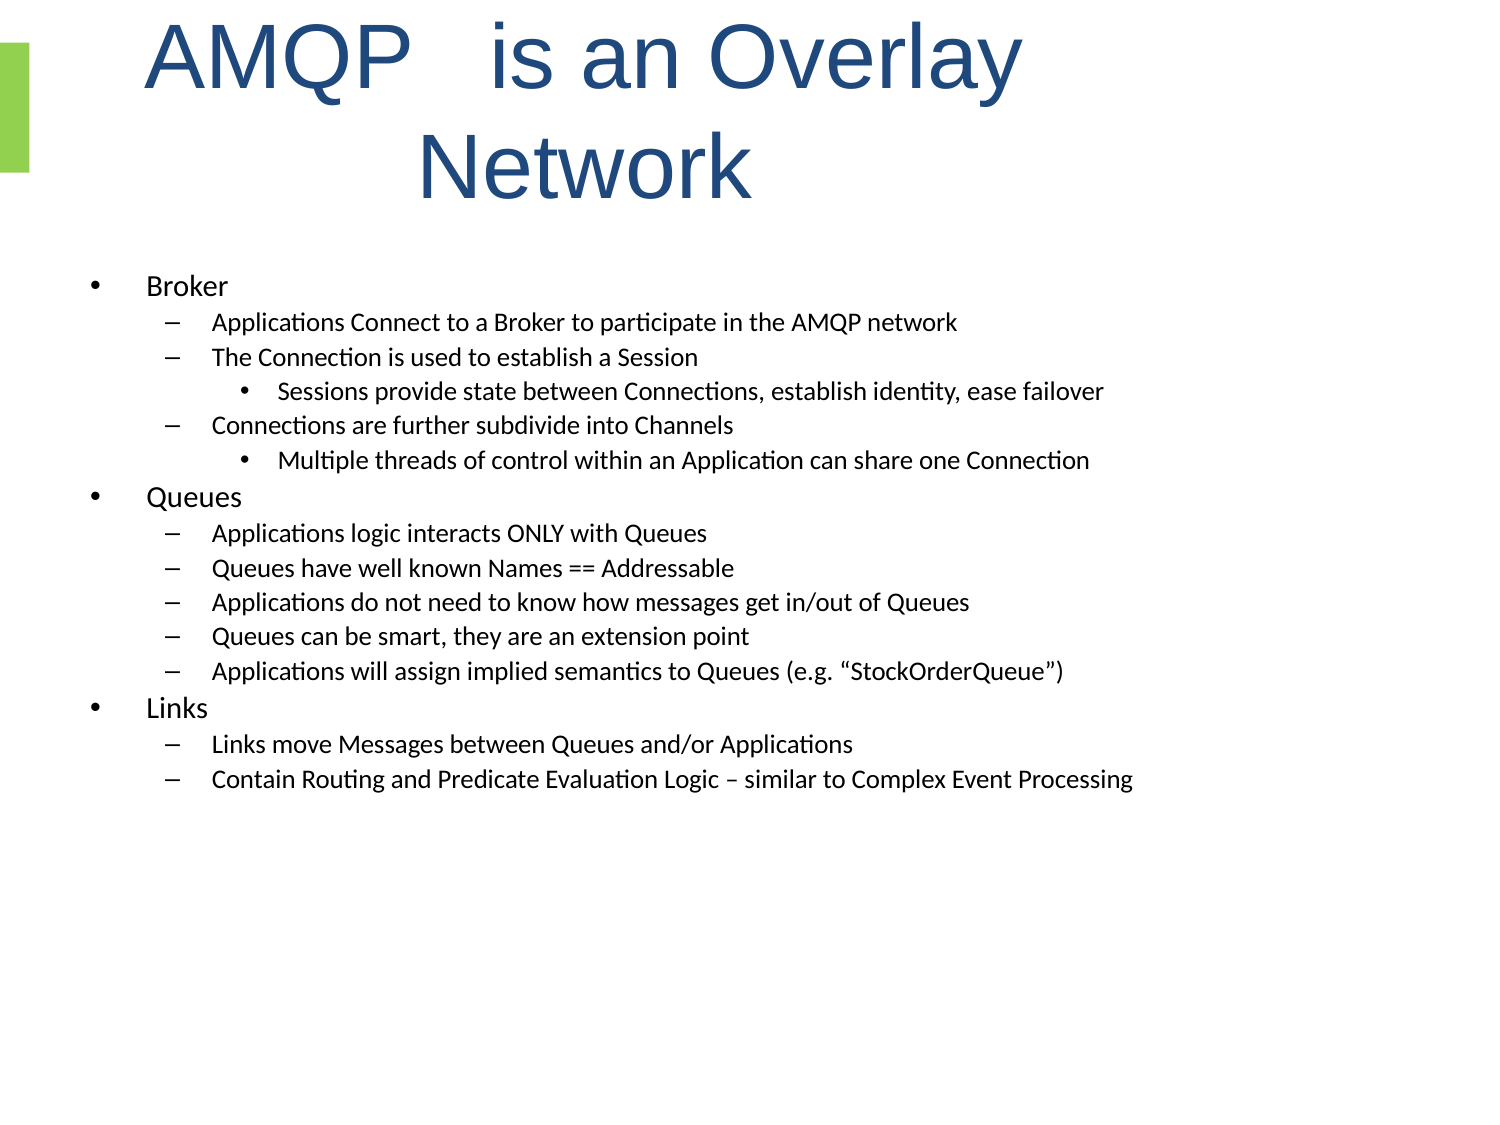

AMQP   is an Overlay Network
Broker
Applications Connect to a Broker to participate in the AMQP network
The Connection is used to establish a Session
Sessions provide state between Connections, establish identity, ease failover
Connections are further subdivide into Channels
Multiple threads of control within an Application can share one Connection
Queues
Applications logic interacts ONLY with Queues
Queues have well known Names == Addressable
Applications do not need to know how messages get in/out of Queues
Queues can be smart, they are an extension point
Applications will assign implied semantics to Queues (e.g. “StockOrderQueue”)
Links
Links move Messages between Queues and/or Applications
Contain Routing and Predicate Evaluation Logic – similar to Complex Event Processing